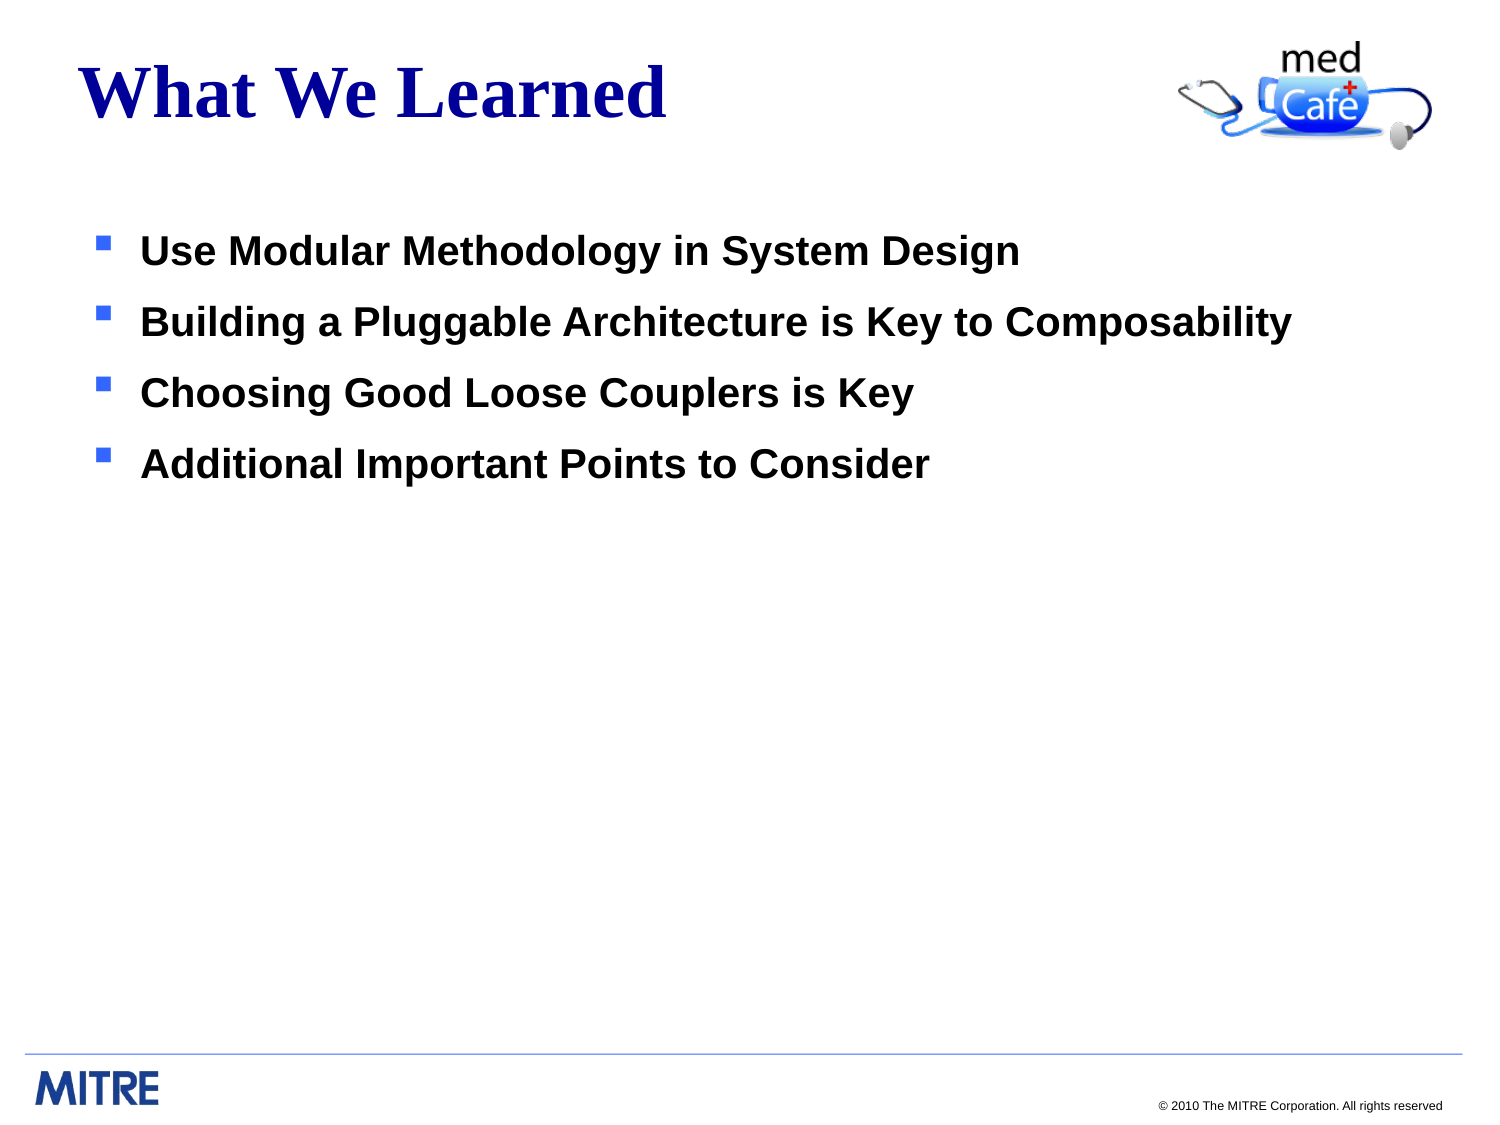

# What We Learned
Use Modular Methodology in System Design
Building a Pluggable Architecture is Key to Composability
Choosing Good Loose Couplers is Key
Additional Important Points to Consider